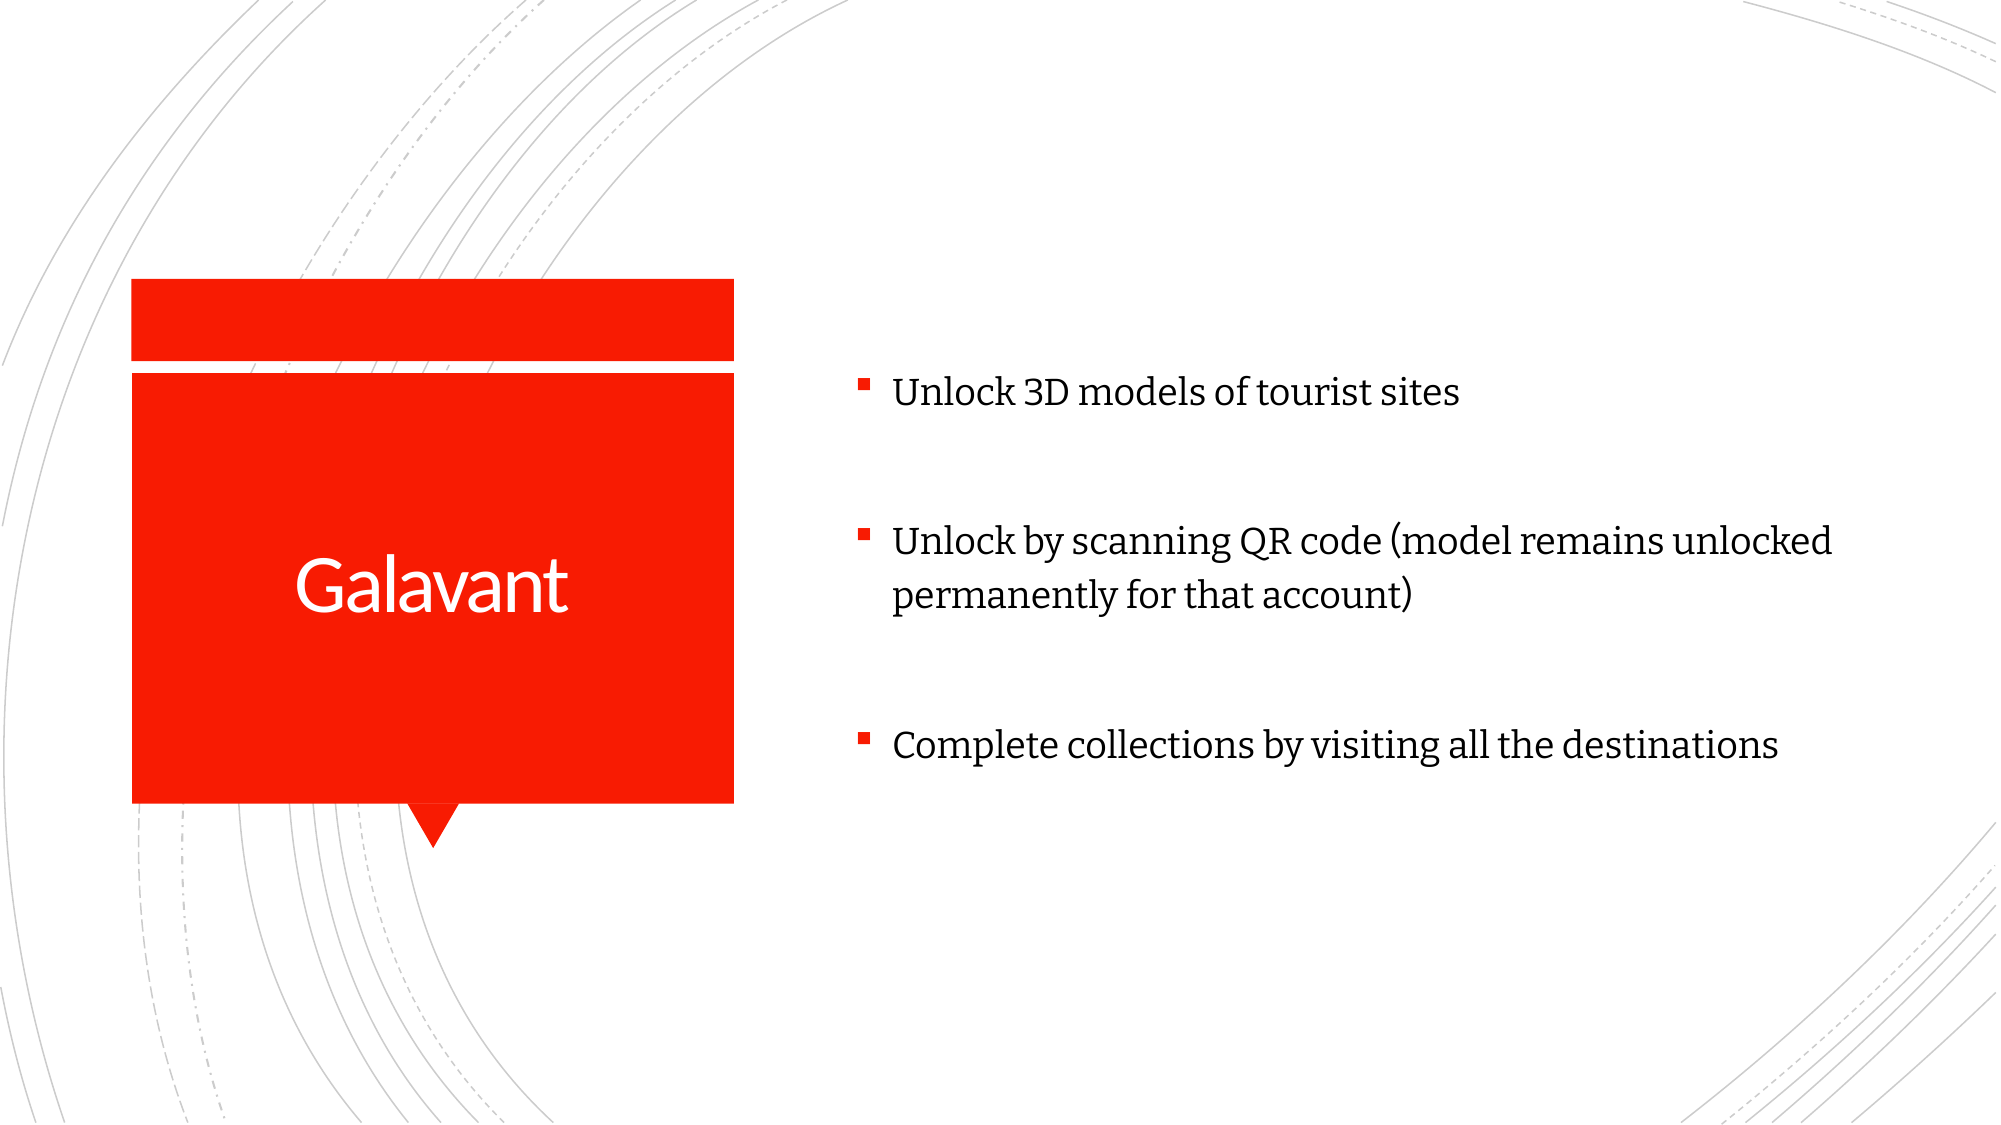

Unlock 3D models of tourist sites

Unlock by scanning QR code (model remains unlocked permanently for that account)

Complete collections by visiting all the destinations
# Galavant